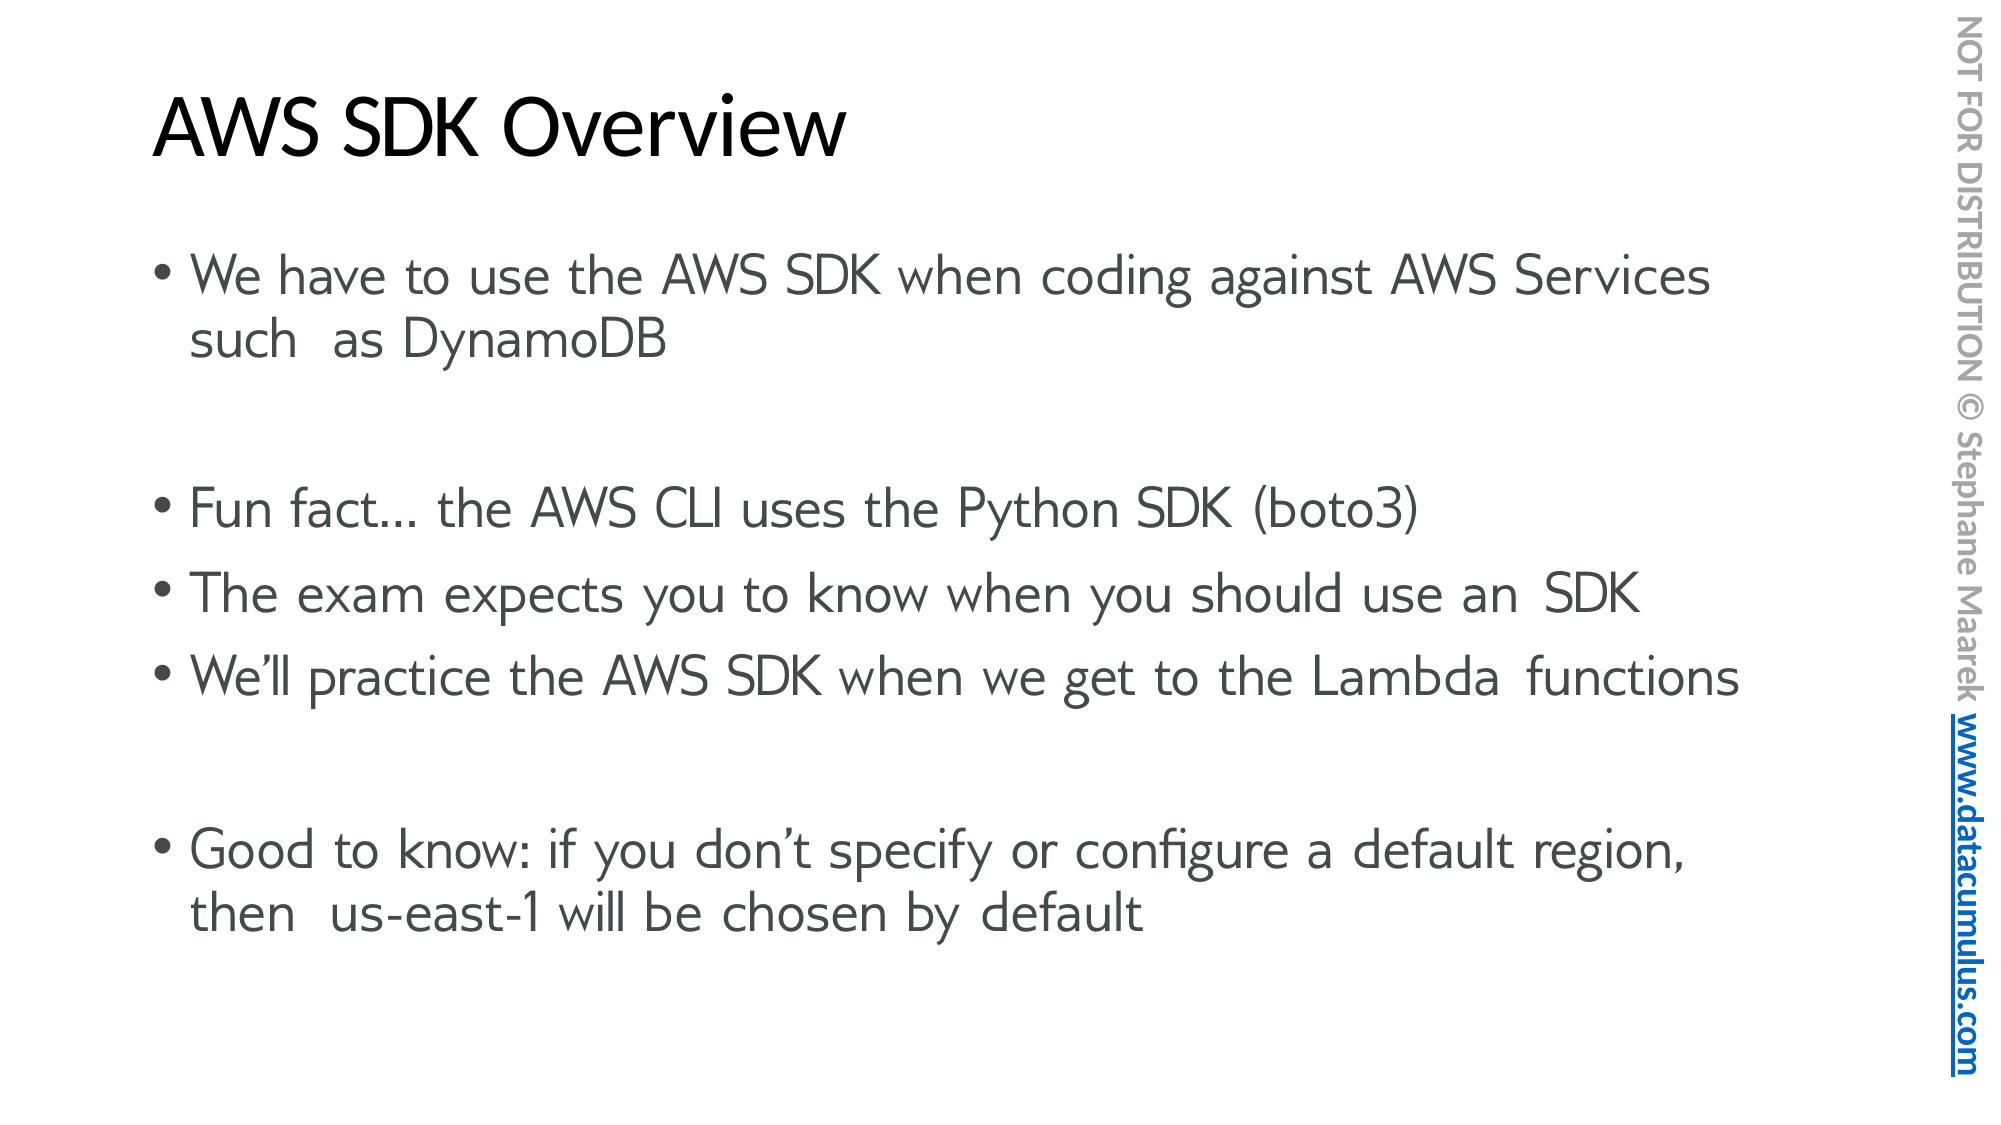

NOT FOR DISTRIBUTION © Stephane Maarek www.datacumulus.com
# AWS SDK Overview
We have to use the AWS SDK when coding against AWS Services such  as DynamoDB

Fun fact… the AWS CLI uses the Python SDK (boto3)
The exam expects you to know when you should use an SDK
We’ll practice the AWS SDK when we get to the Lambda functions

Good to know: if you don’t specify or configure a default region, then  us-east-1 will be chosen by default
© Stephane Maarek